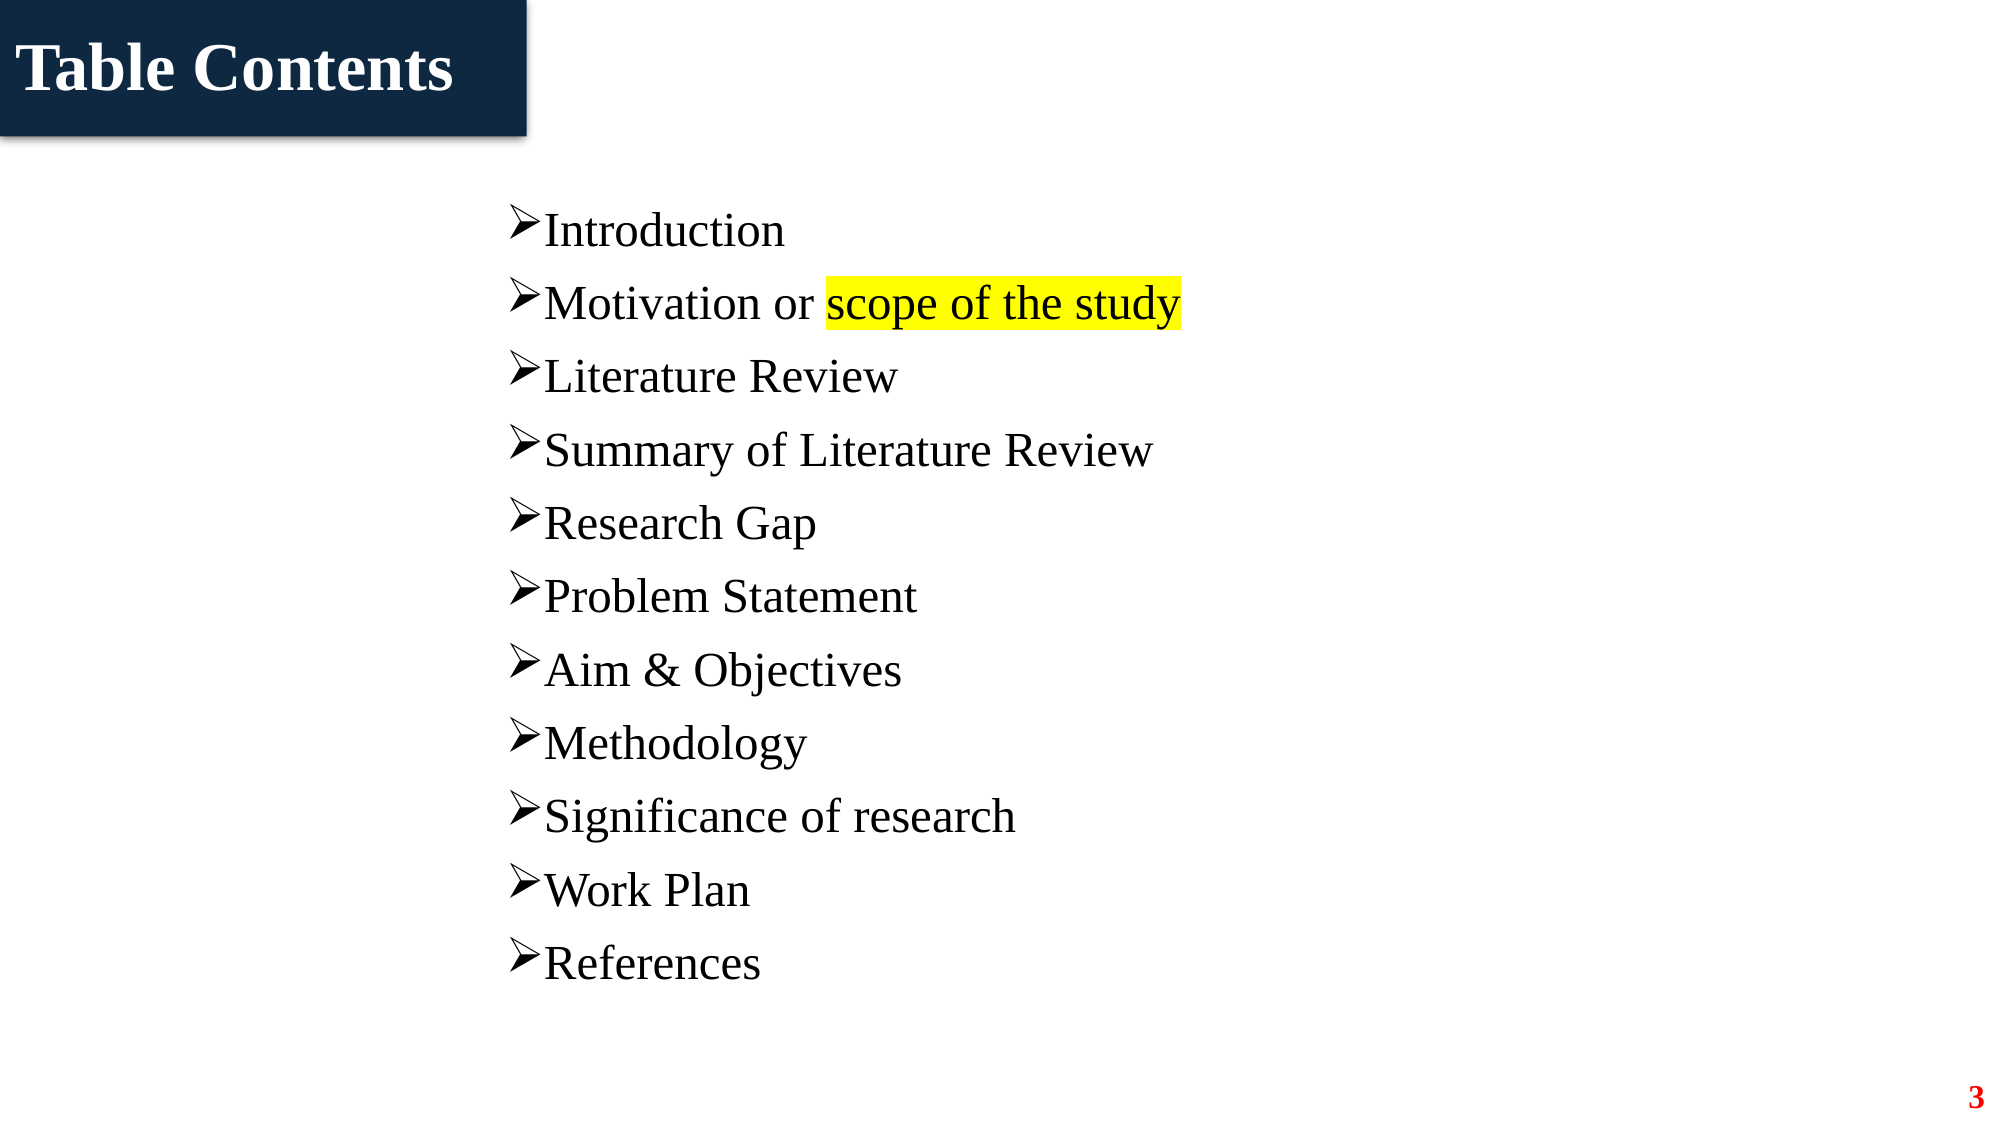

Table Contents
Introduction
Motivation or scope of the study
Literature Review
Summary of Literature Review
Research Gap
Problem Statement
Aim & Objectives
Methodology
Significance of research
Work Plan
References

3